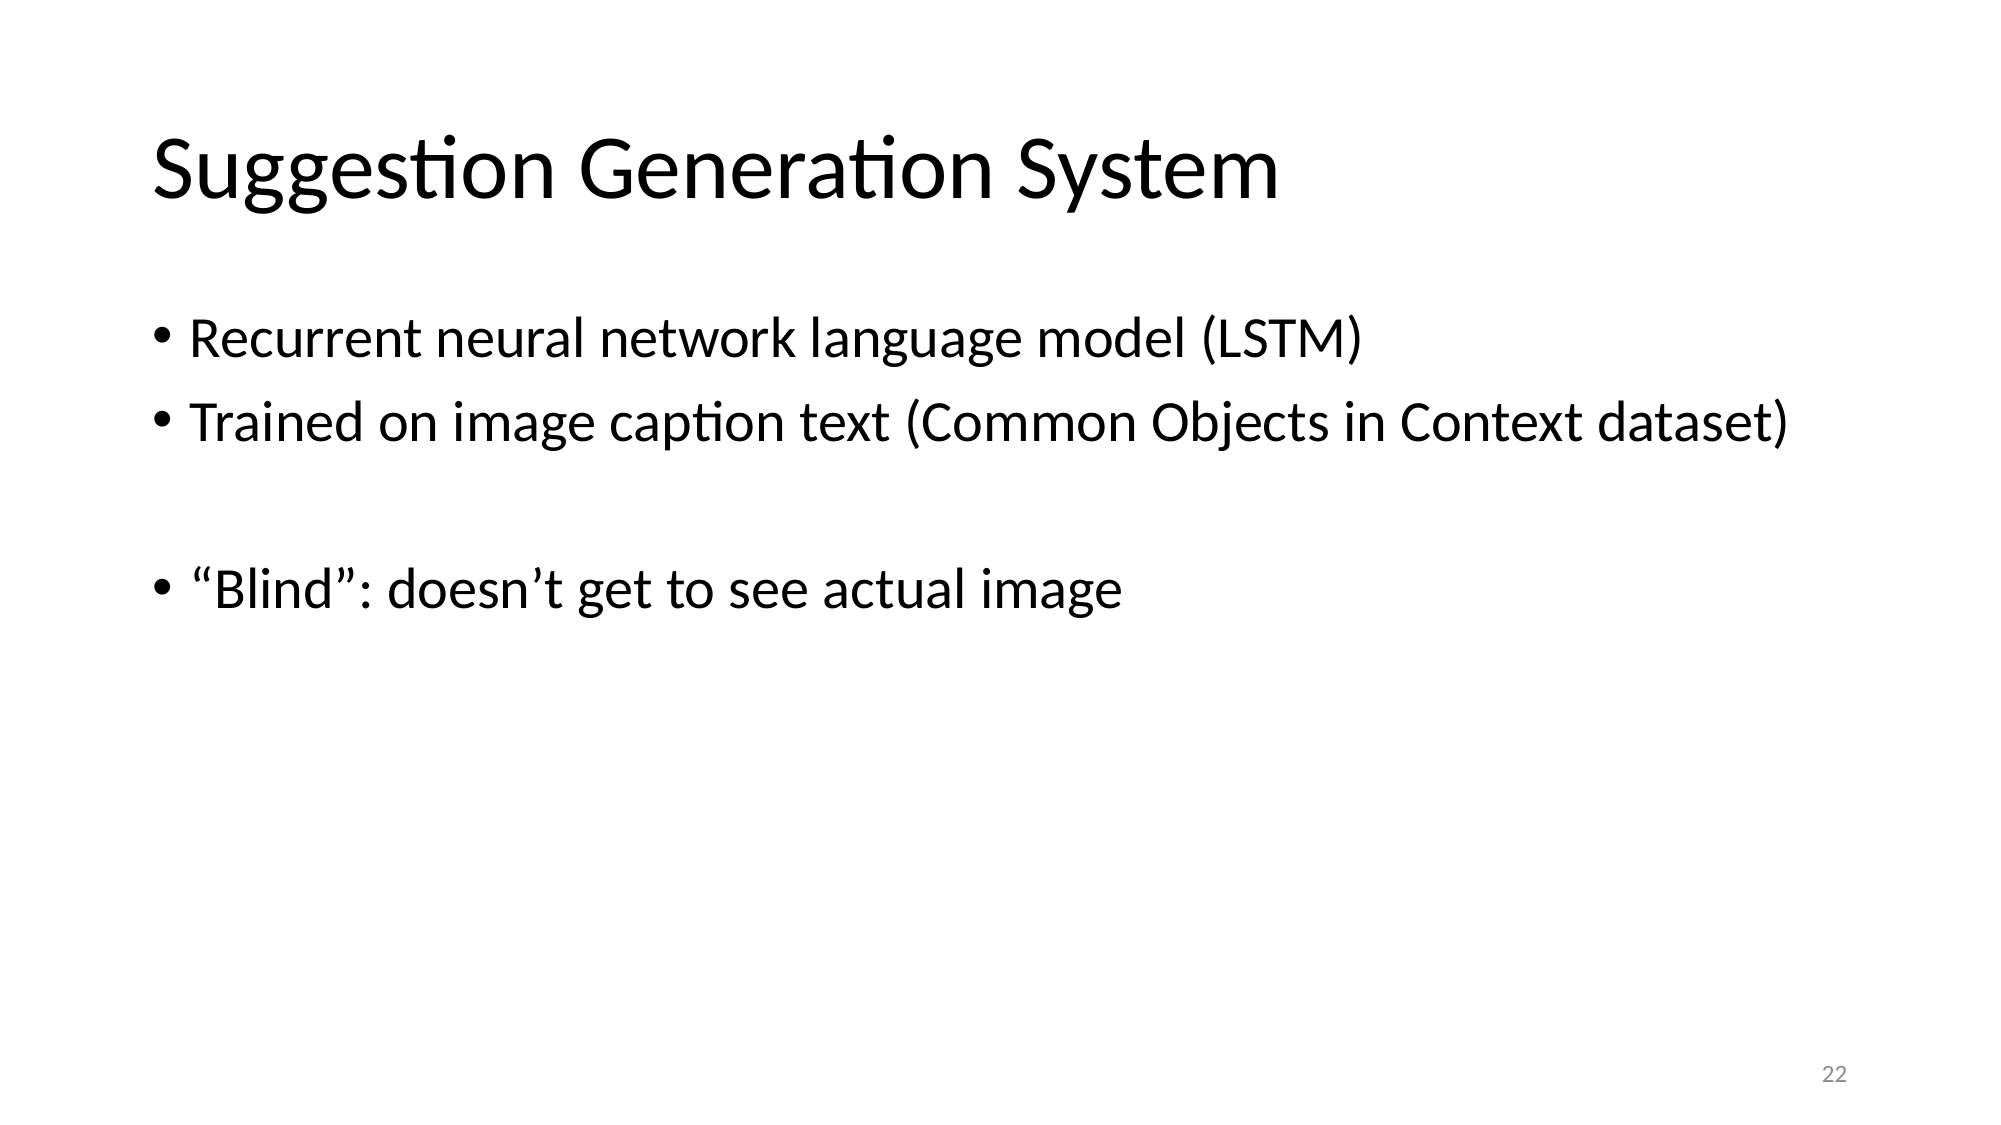

# Suggestion Generation System
Recurrent neural network language model (LSTM)
Trained on image caption text (Common Objects in Context dataset)

“Blind”: doesn’t get to see actual image
22